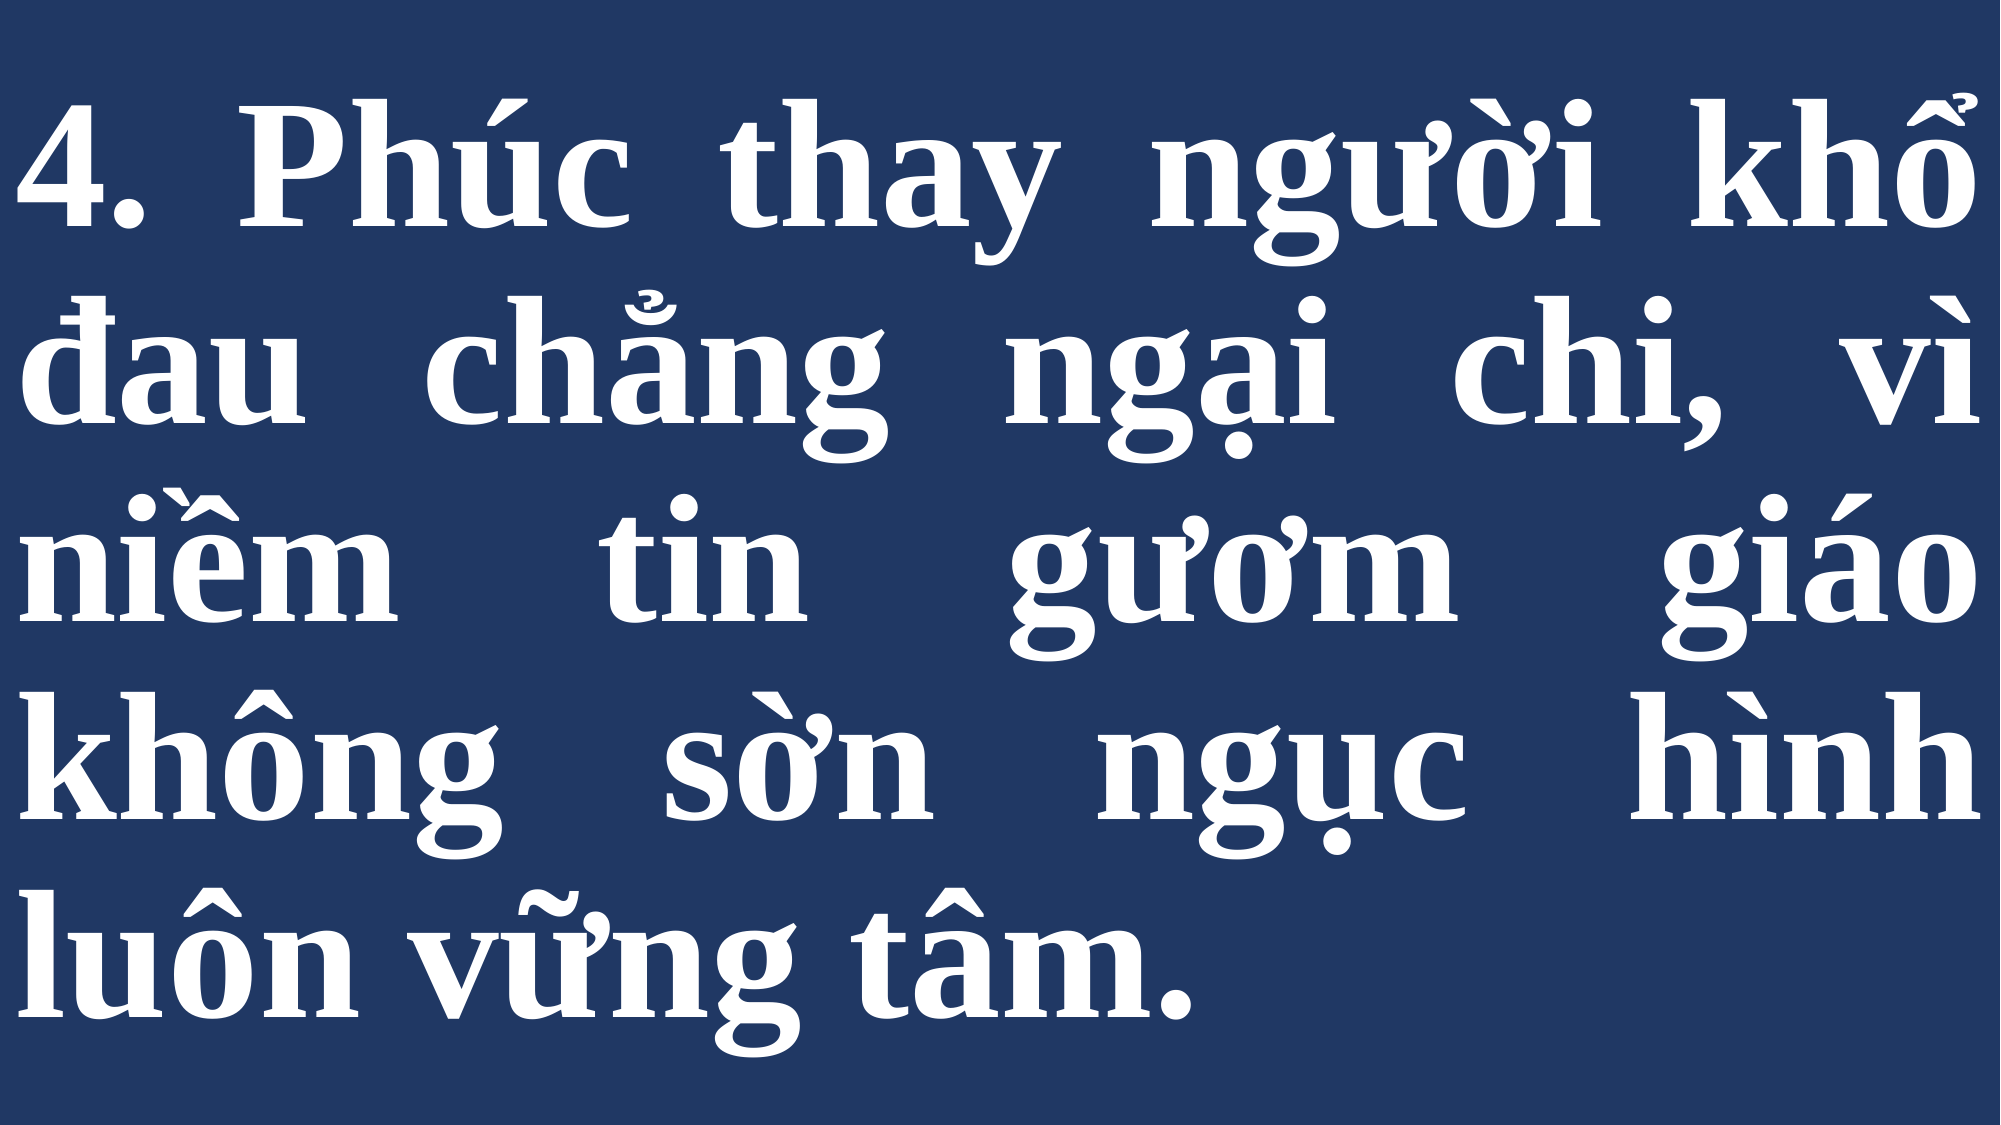

# 4. Phúc thay người khổ đau chẳng ngại chi, vì niềm tin gươm giáo không sờn ngục hình luôn vững tâm.